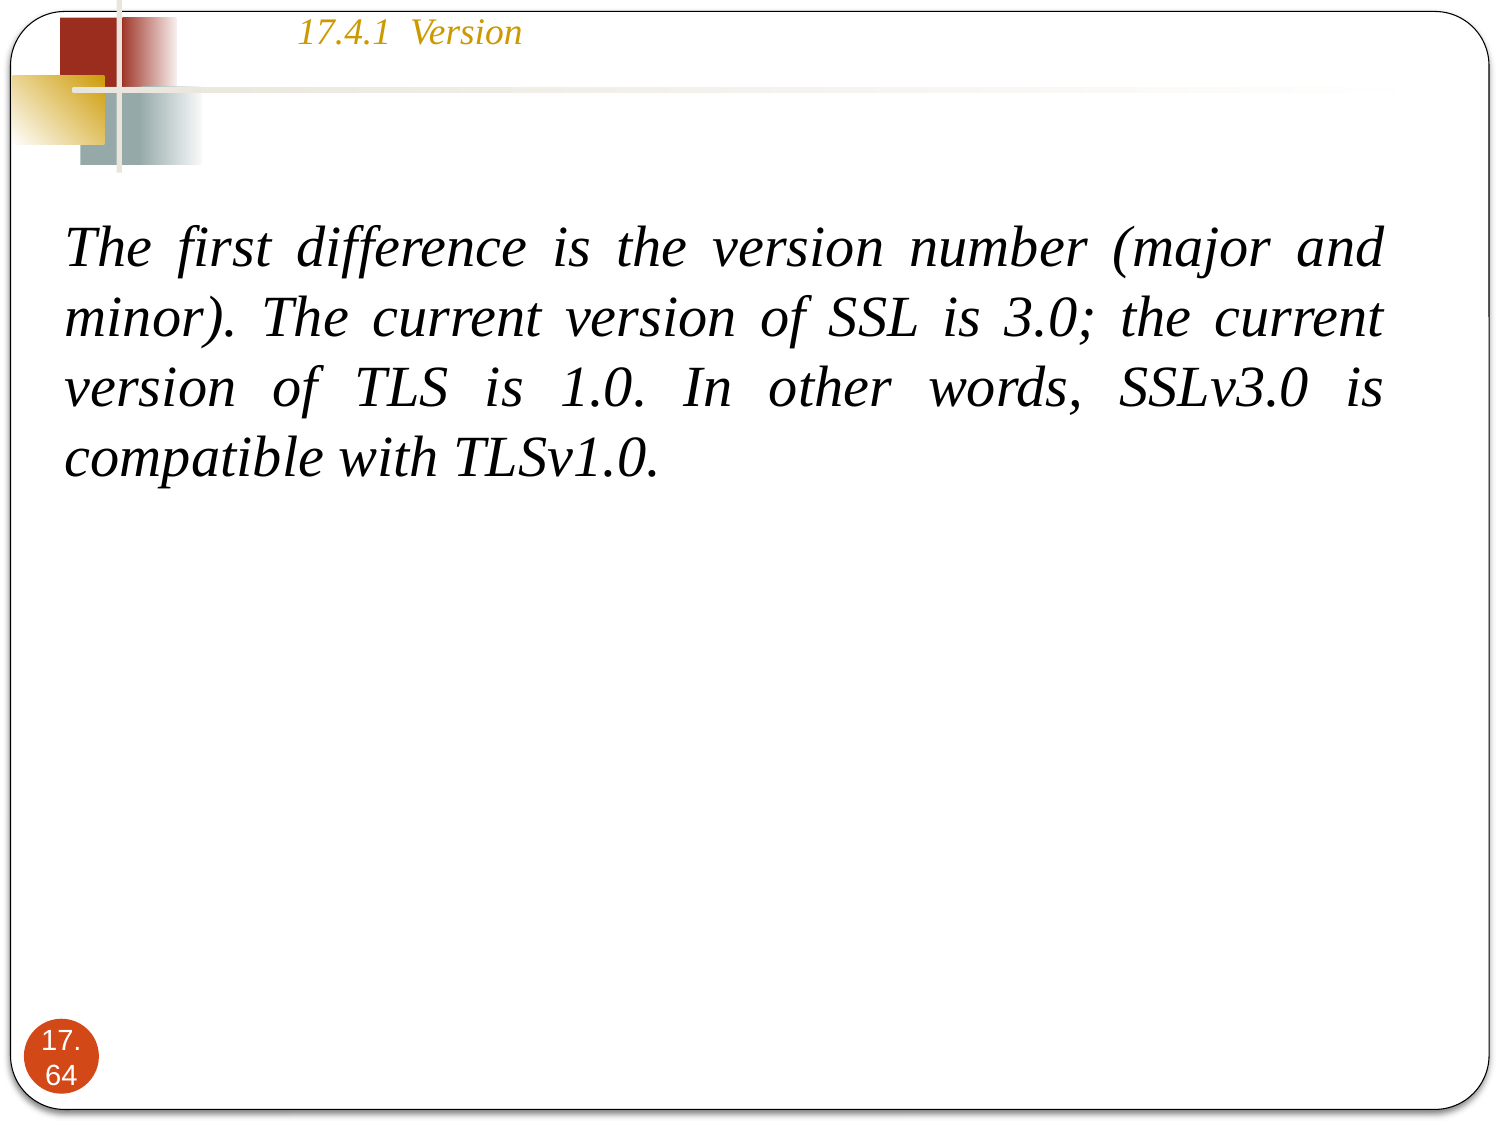

17.4.1  Version

The first difference is the version number (major and minor). The current version of SSL is 3.0; the current version of TLS is 1.0. In other words, SSLv3.0 is compatible with TLSv1.0.
17.64